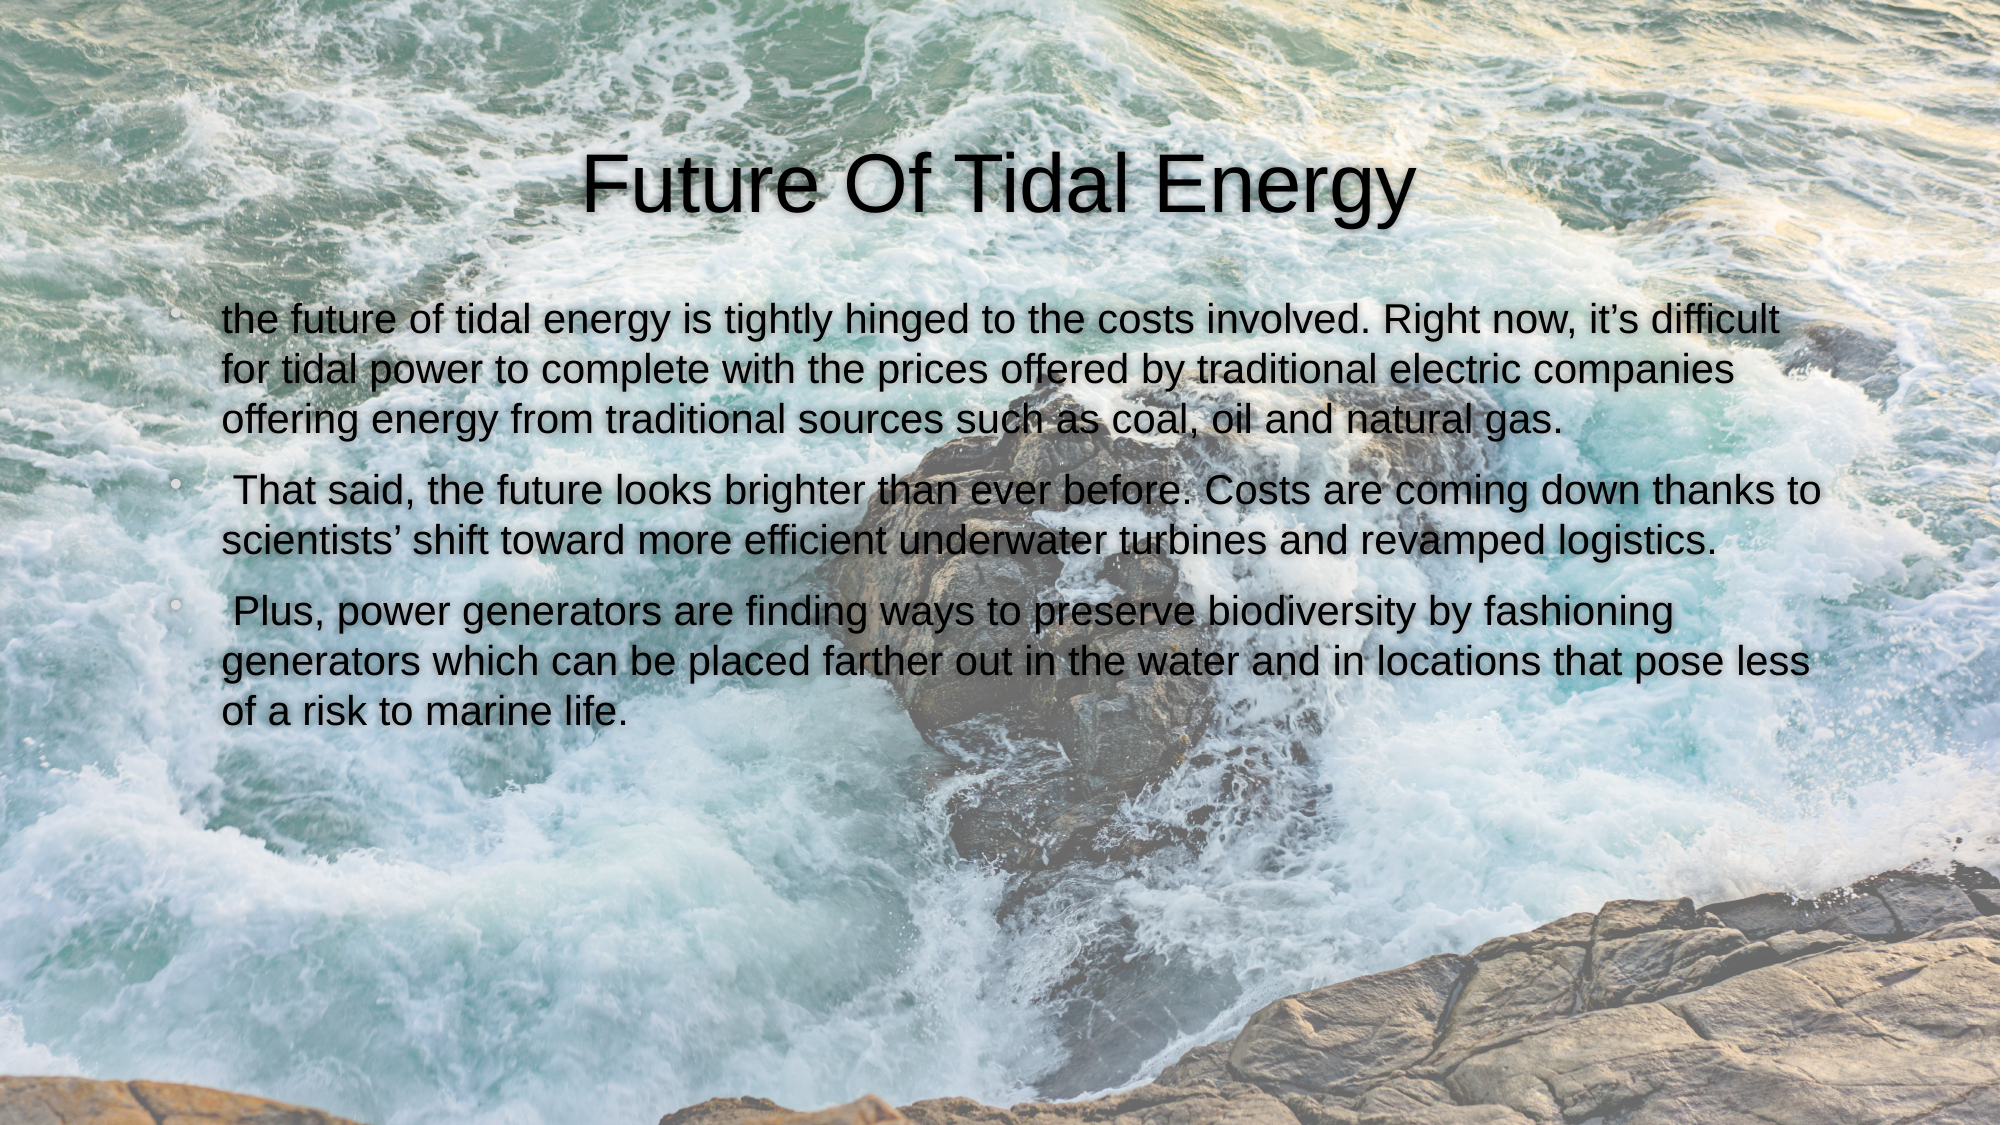

# Future Of Tidal Energy
the future of tidal energy is tightly hinged to the costs involved. Right now, it’s difficult for tidal power to complete with the prices offered by traditional electric companies offering energy from traditional sources such as coal, oil and natural gas.
 That said, the future looks brighter than ever before. Costs are coming down thanks to scientists’ shift toward more efficient underwater turbines and revamped logistics.
 Plus, power generators are finding ways to preserve biodiversity by fashioning generators which can be placed farther out in the water and in locations that pose less of a risk to marine life.